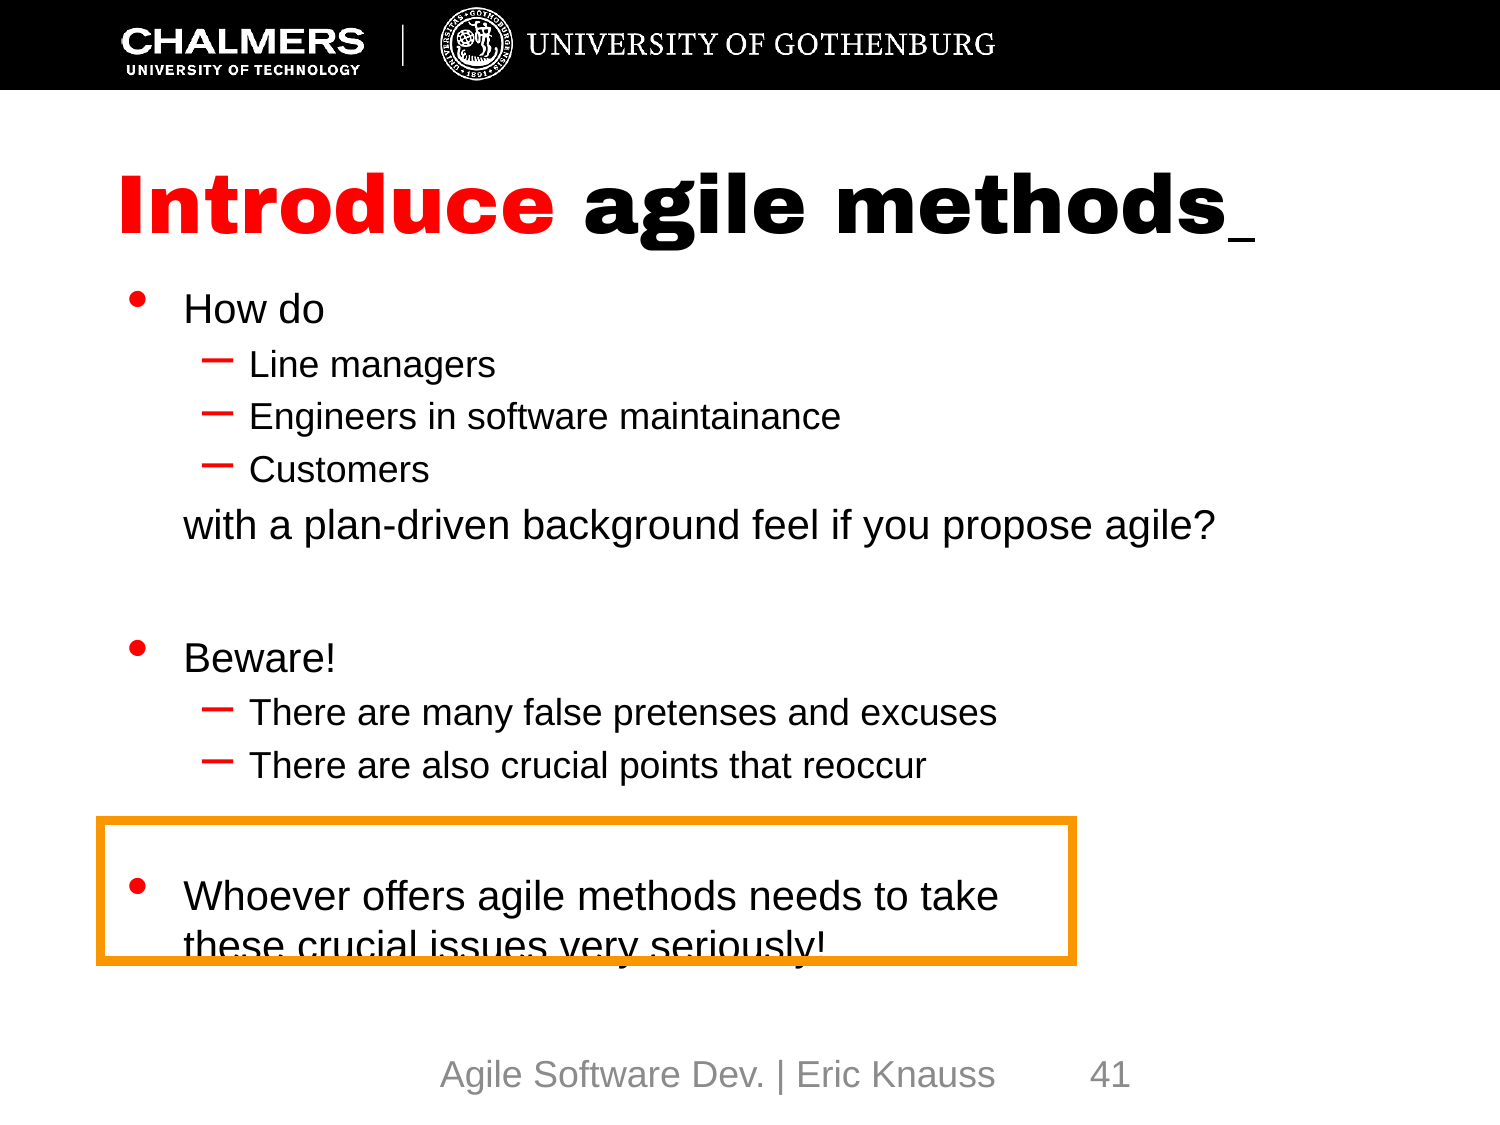

# Introduce agile methods
How do
Line managers
Engineers in software maintainance
Customers
	with a plan-driven background feel if you propose agile?

Beware!
There are many false pretenses and excuses
There are also crucial points that reoccur

Whoever offers agile methods needs to take
these crucial issues very seriously!

Agile Software Dev. | Eric Knauss
41